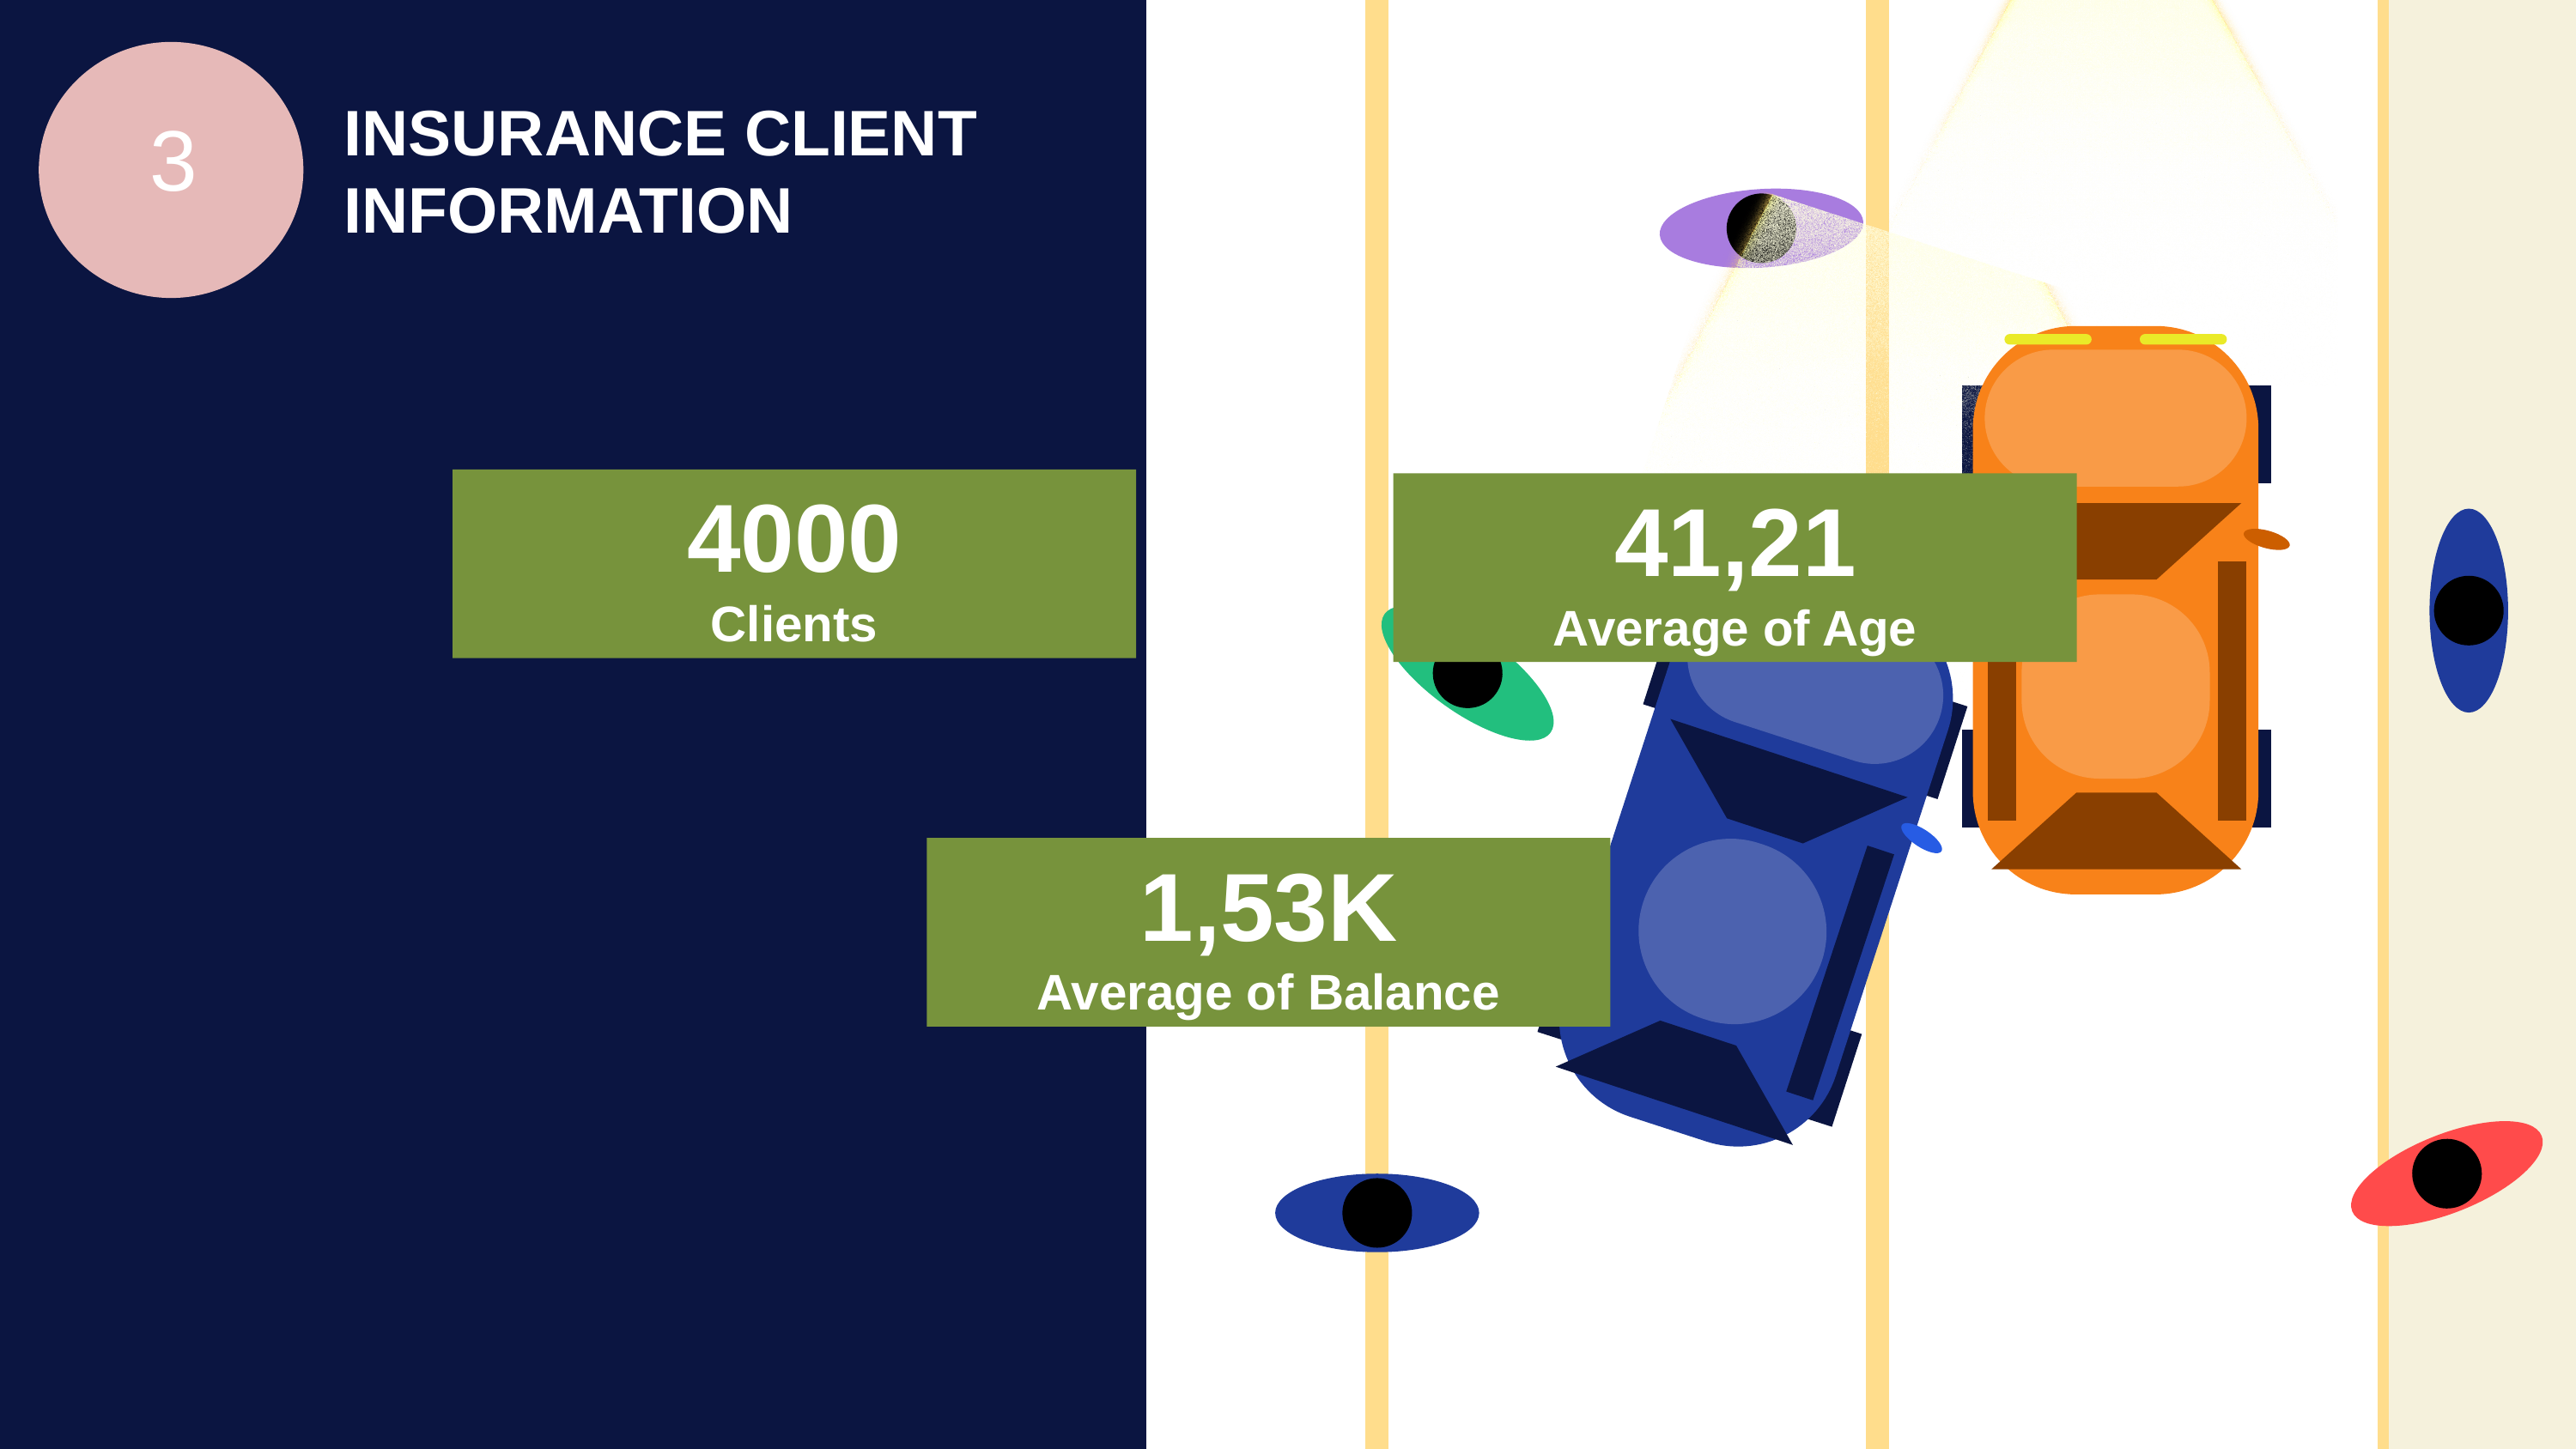

3

INSURANCE CLIENT INFORMATION

4000
Clients
41,21
Average of Age

1,53K
Average of Balance